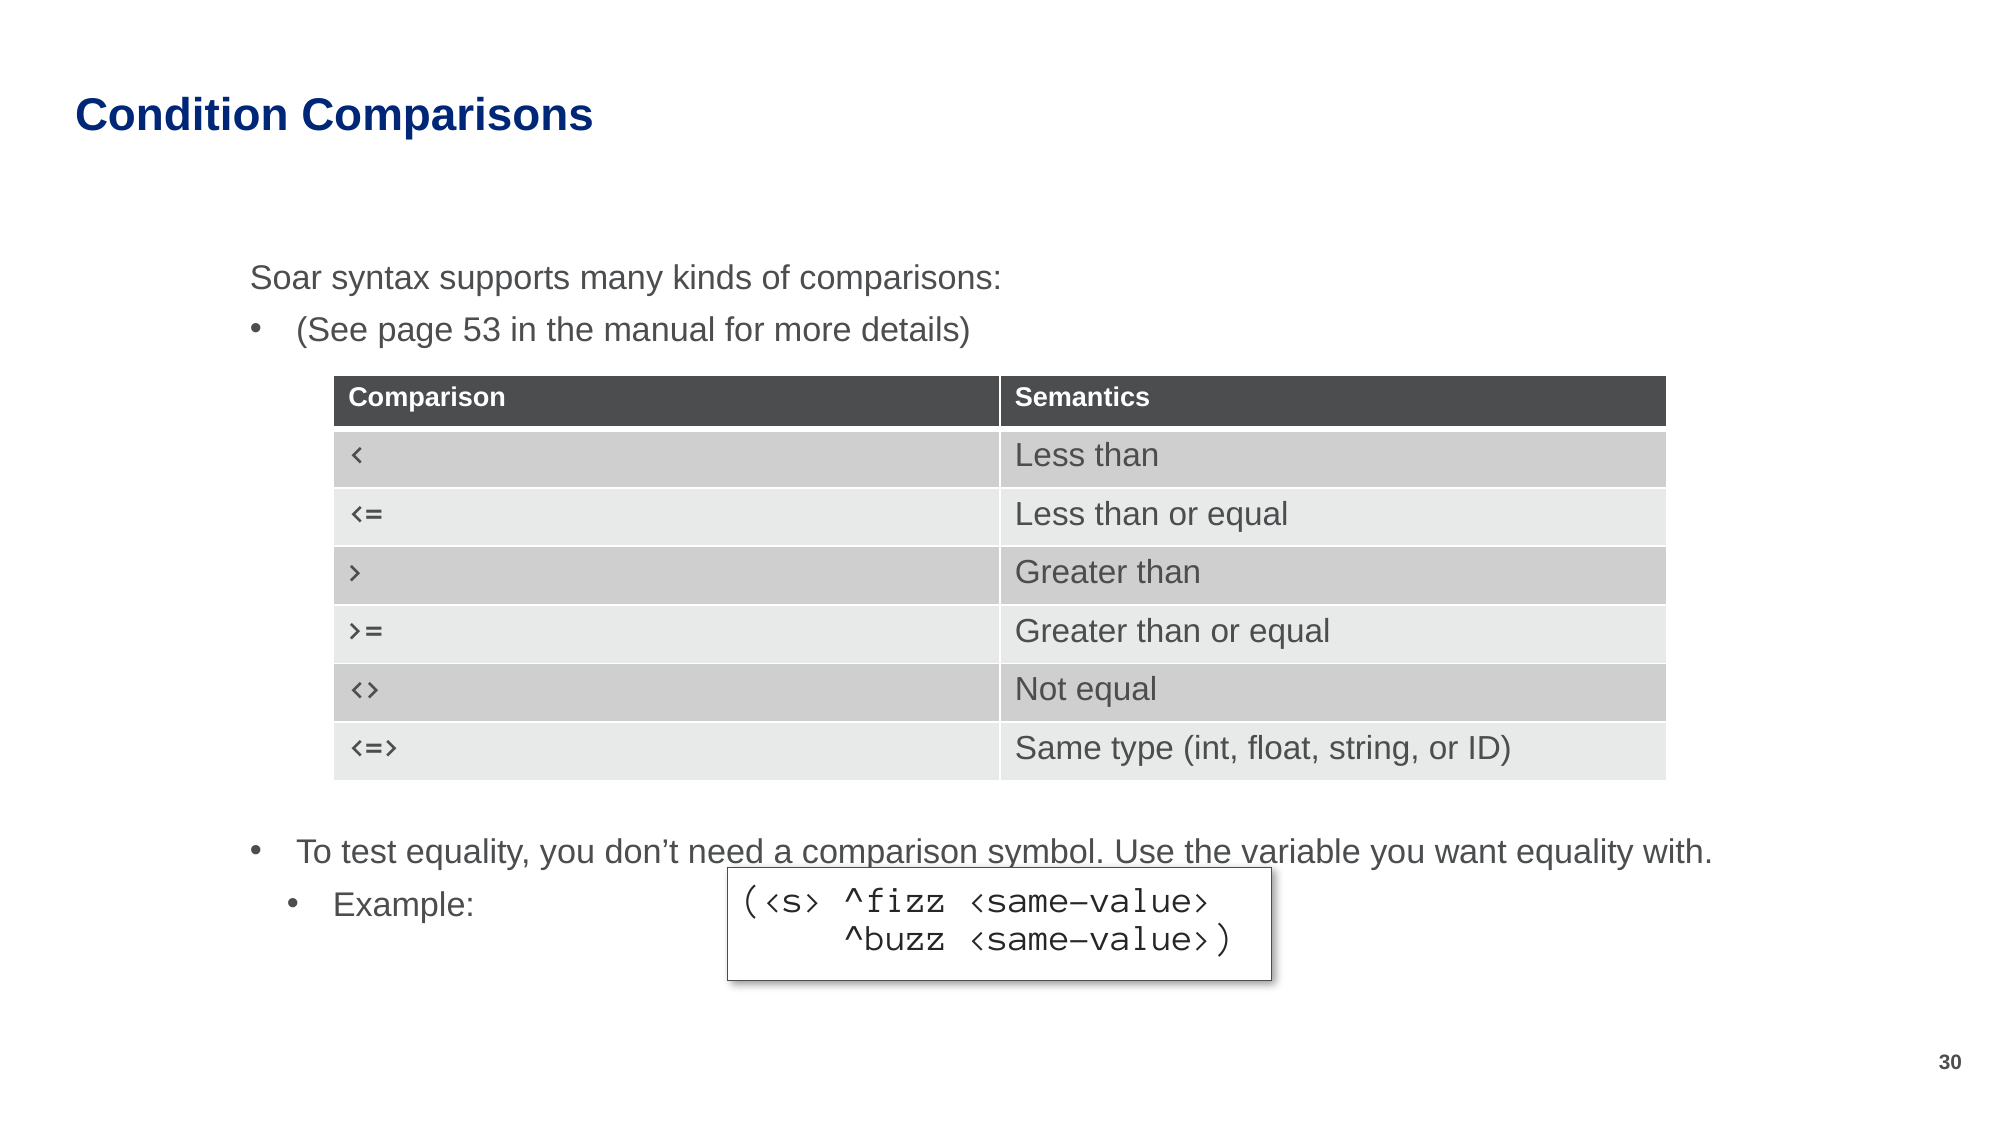

# Condition Comparisons
Soar syntax supports many kinds of comparisons:
(See page 53 in the manual for more details)

To test equality, you don’t need a comparison symbol. Use the variable you want equality with.
Example:
| Comparison | Semantics |
| --- | --- |
| < | Less than |
| <= | Less than or equal |
| > | Greater than |
| >= | Greater than or equal |
| <> | Not equal |
| <=> | Same type (int, float, string, or ID) |
(<s> ^fizz <same-value>
     ^buzz <same-value>)